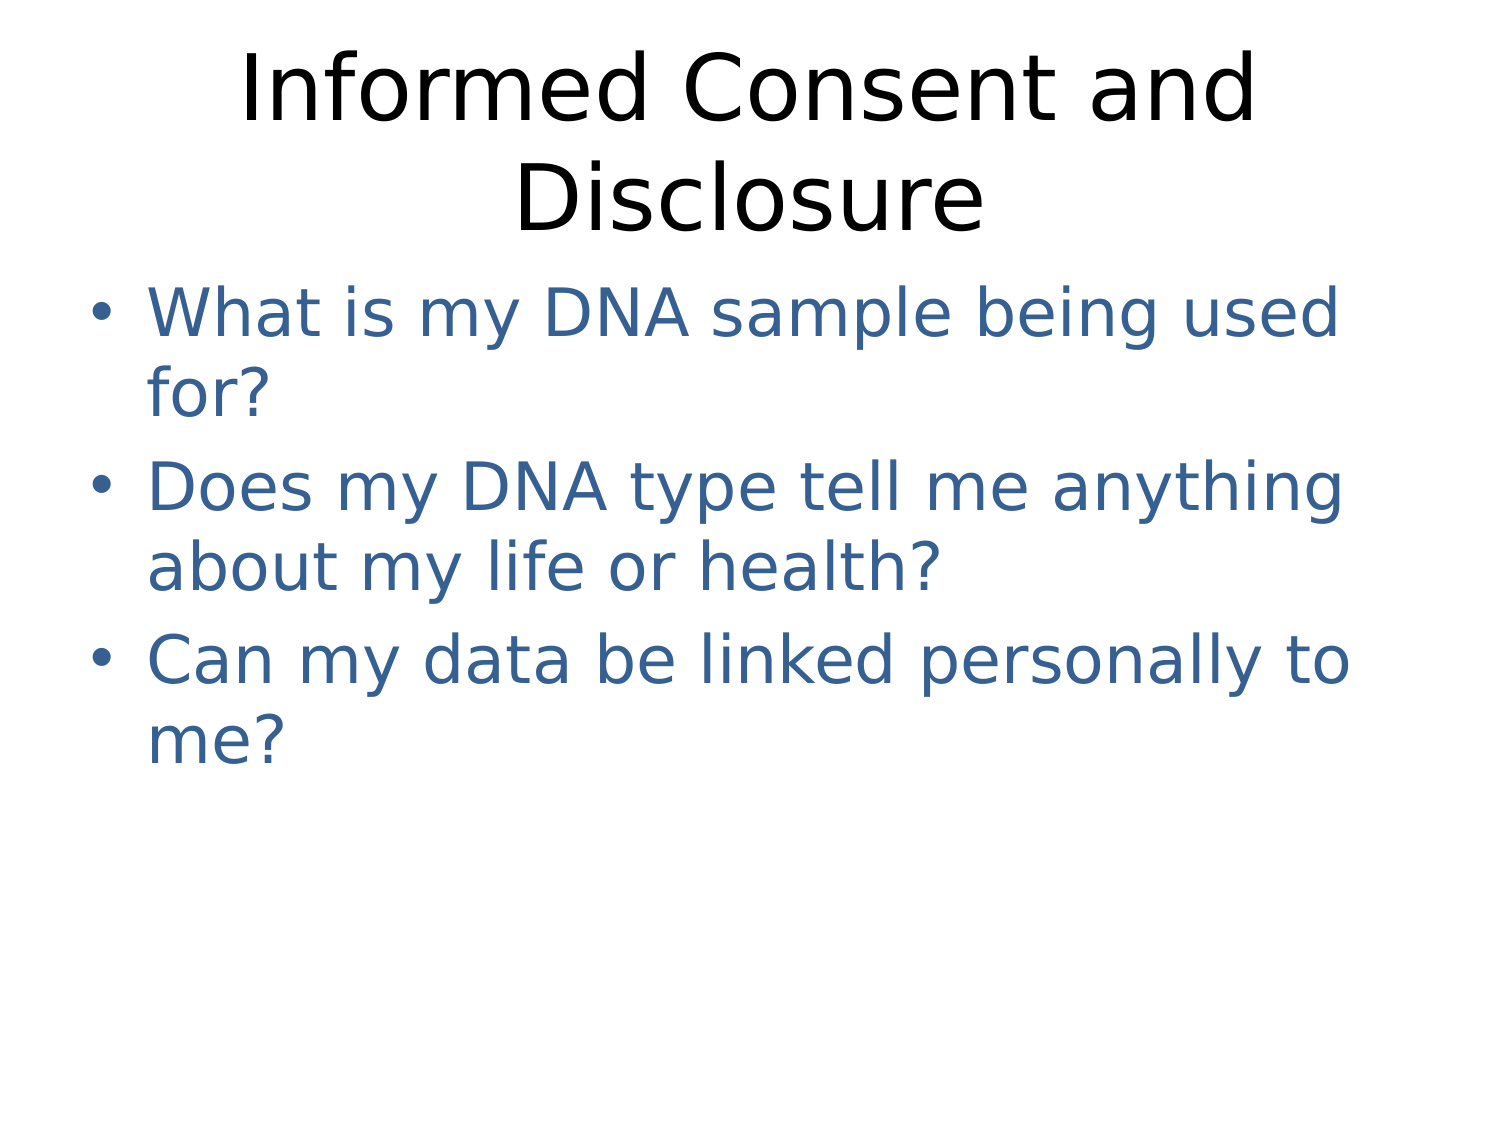

# Informed Consent and Disclosure
What is my DNA sample being used for?
Does my DNA type tell me anything about my life or health?
Can my data be linked personally to me?